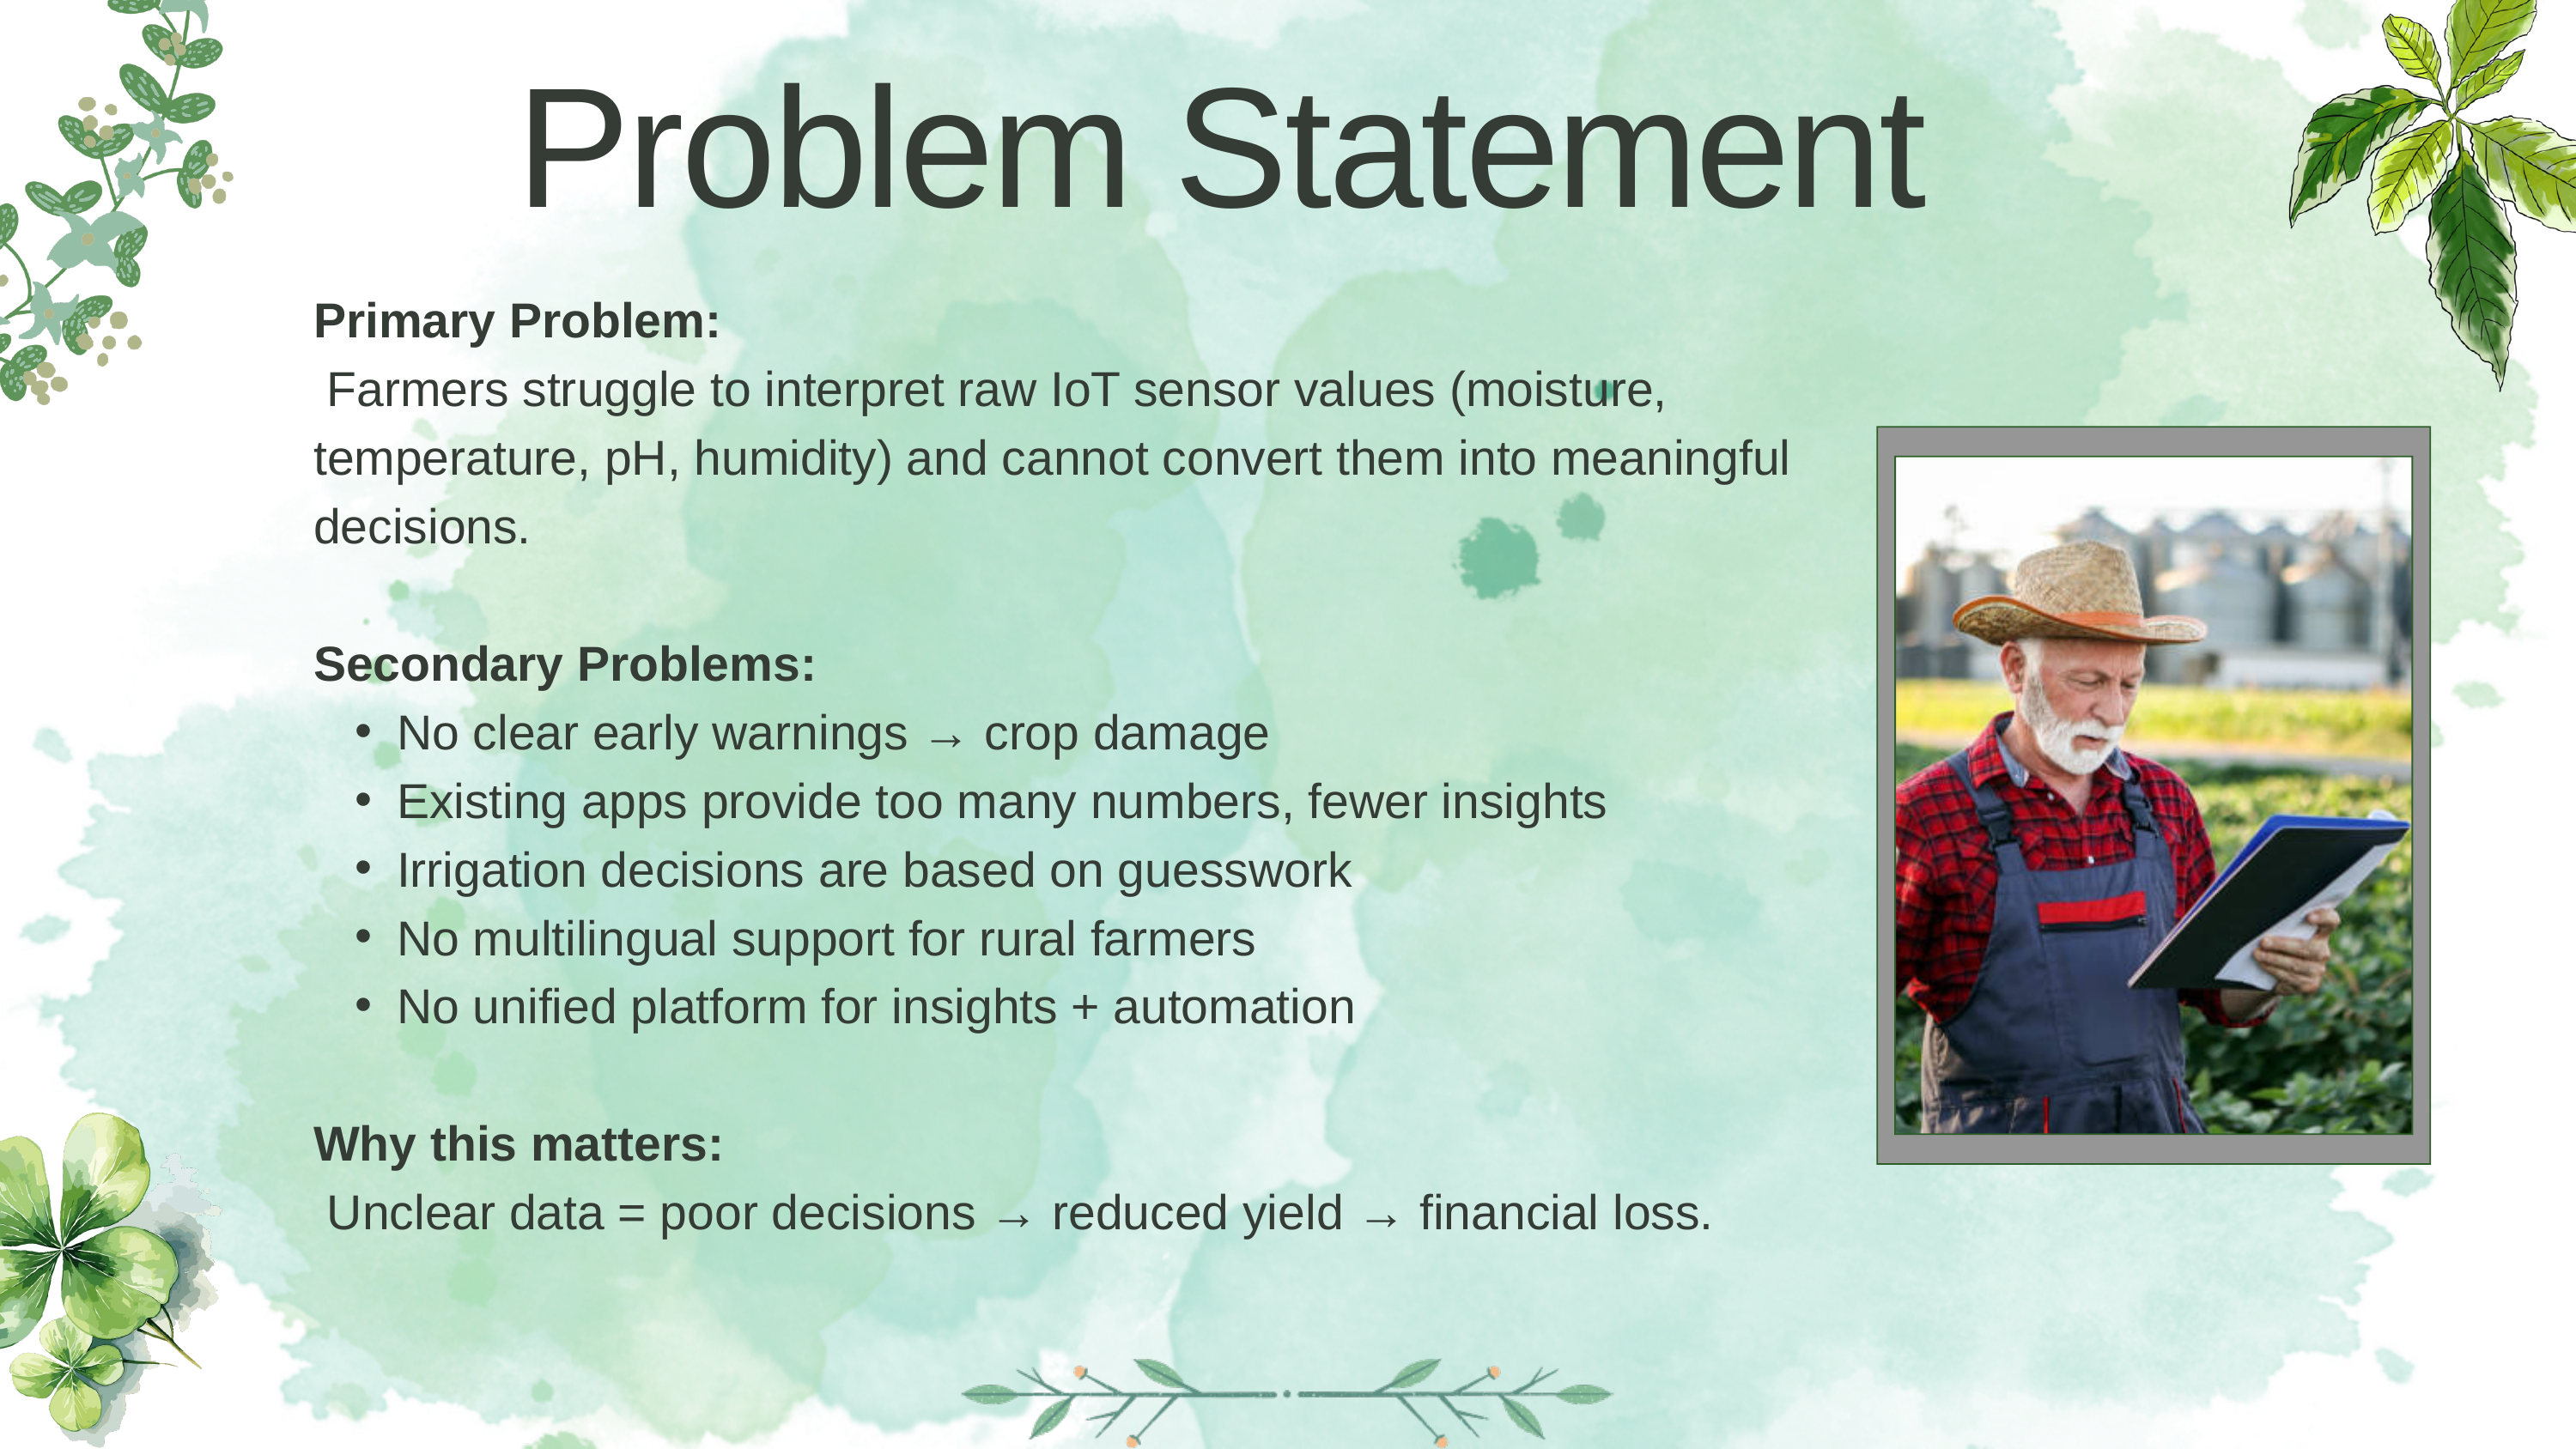

Problem Statement
Primary Problem:
 Farmers struggle to interpret raw IoT sensor values (moisture, temperature, pH, humidity) and cannot convert them into meaningful decisions.

Secondary Problems:
No clear early warnings → crop damage
Existing apps provide too many numbers, fewer insights
Irrigation decisions are based on guesswork
No multilingual support for rural farmers
No unified platform for insights + automation

Why this matters:
 Unclear data = poor decisions → reduced yield → financial loss.